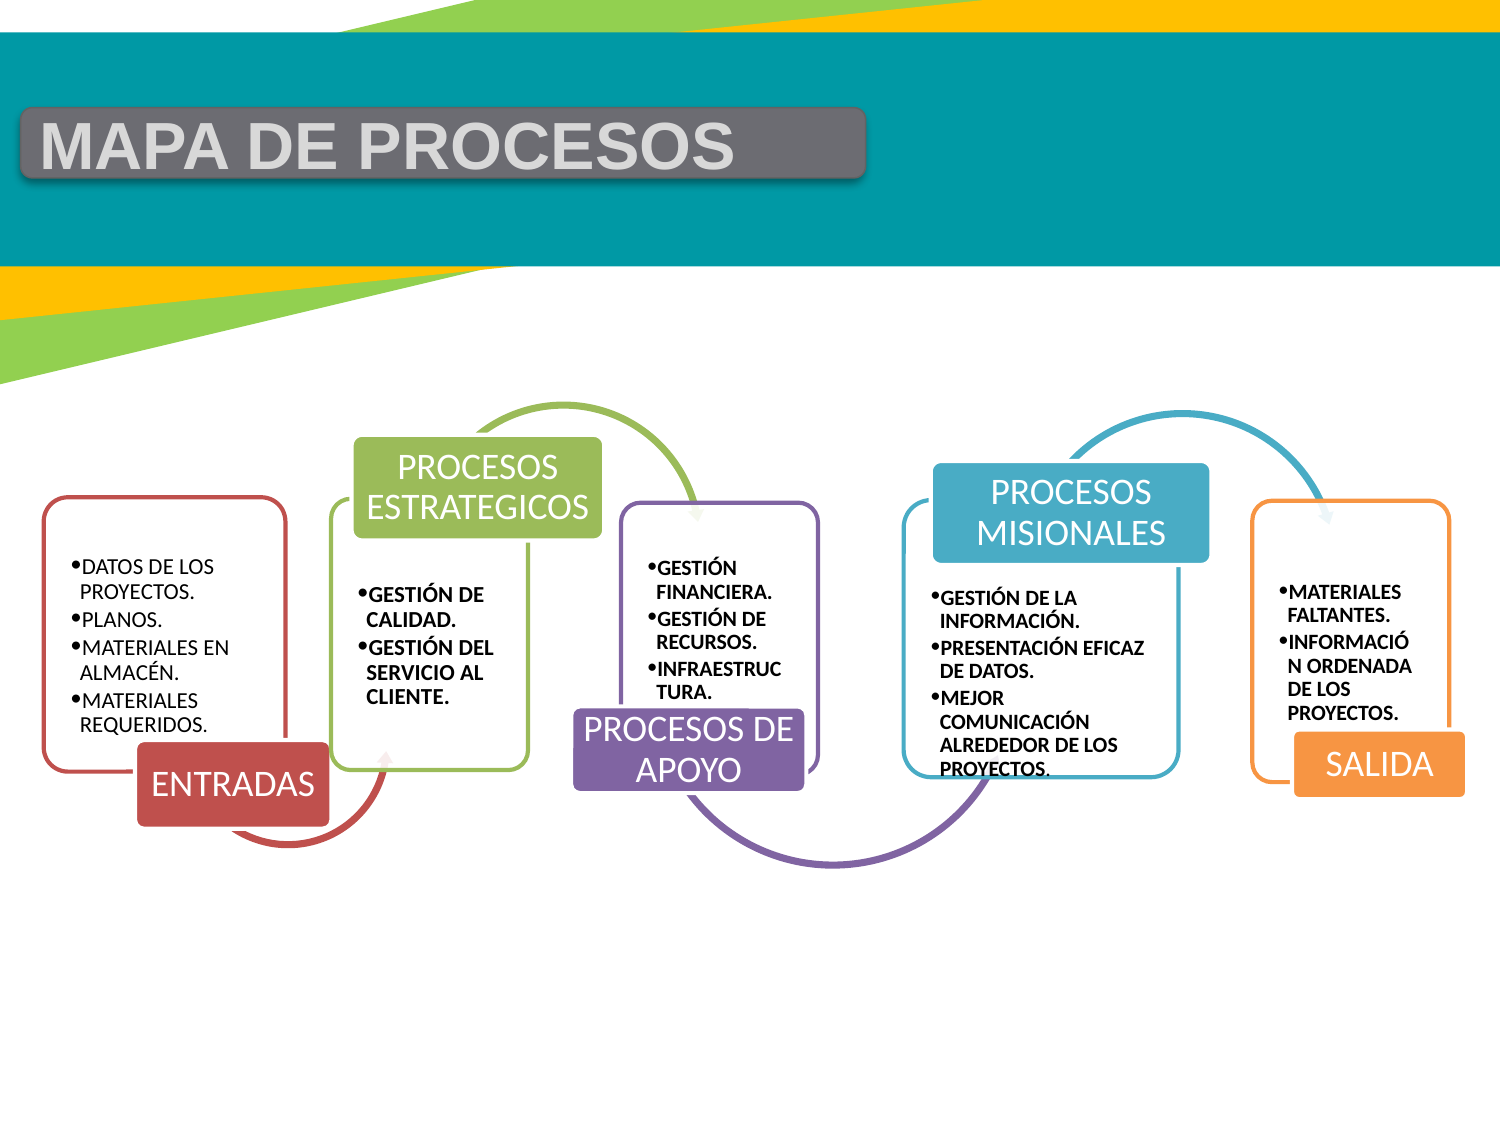

MAPA DE PROCESOS

PROCESOS ESTRATEGICOS

PROCESOS MISIONALES

DATOS DE LOS PROYECTOS.
PLANOS.
MATERIALES EN ALMACÉN.
MATERIALES REQUERIDOS.

MATERIALES FALTANTES.
INFORMACIÓN ORDENADA DE LOS PROYECTOS.

GESTIÓN FINANCIERA.
GESTIÓN DE RECURSOS.
INFRAESTRUCTURA.

GESTIÓN DE CALIDAD.
GESTIÓN DEL SERVICIO AL CLIENTE.

GESTIÓN DE LA INFORMACIÓN.
PRESENTACIÓN EFICAZ DE DATOS.
MEJOR COMUNICACIÓN ALREDEDOR DE LOS PROYECTOS.

PROCESOS DE APOYO

SALIDA

ENTRADAS